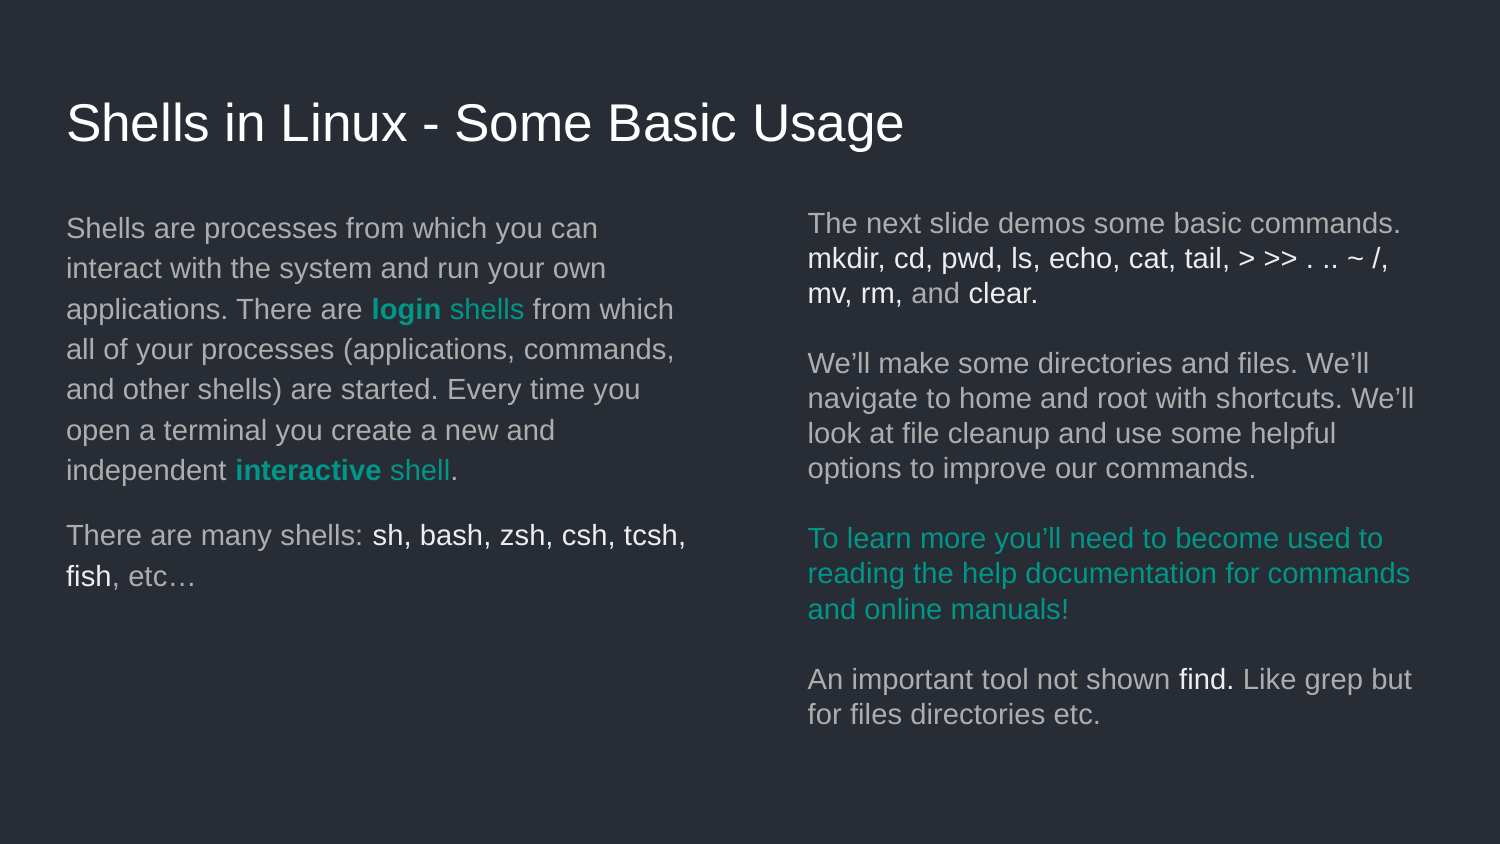

# Shells in Linux - Some Basic Usage
Shells are processes from which you can interact with the system and run your own applications. There are login shells from which all of your processes (applications, commands, and other shells) are started. Every time you open a terminal you create a new and independent interactive shell.
There are many shells: sh, bash, zsh, csh, tcsh, fish, etc…
The next slide demos some basic commands. mkdir, cd, pwd, ls, echo, cat, tail, > >> . .. ~ /,  mv, rm, and clear.

We’ll make some directories and files. We’ll navigate to home and root with shortcuts. We’ll look at file cleanup and use some helpful options to improve our commands.

To learn more you’ll need to become used to reading the help documentation for commands and online manuals!

An important tool not shown find. Like grep but for files directories etc.